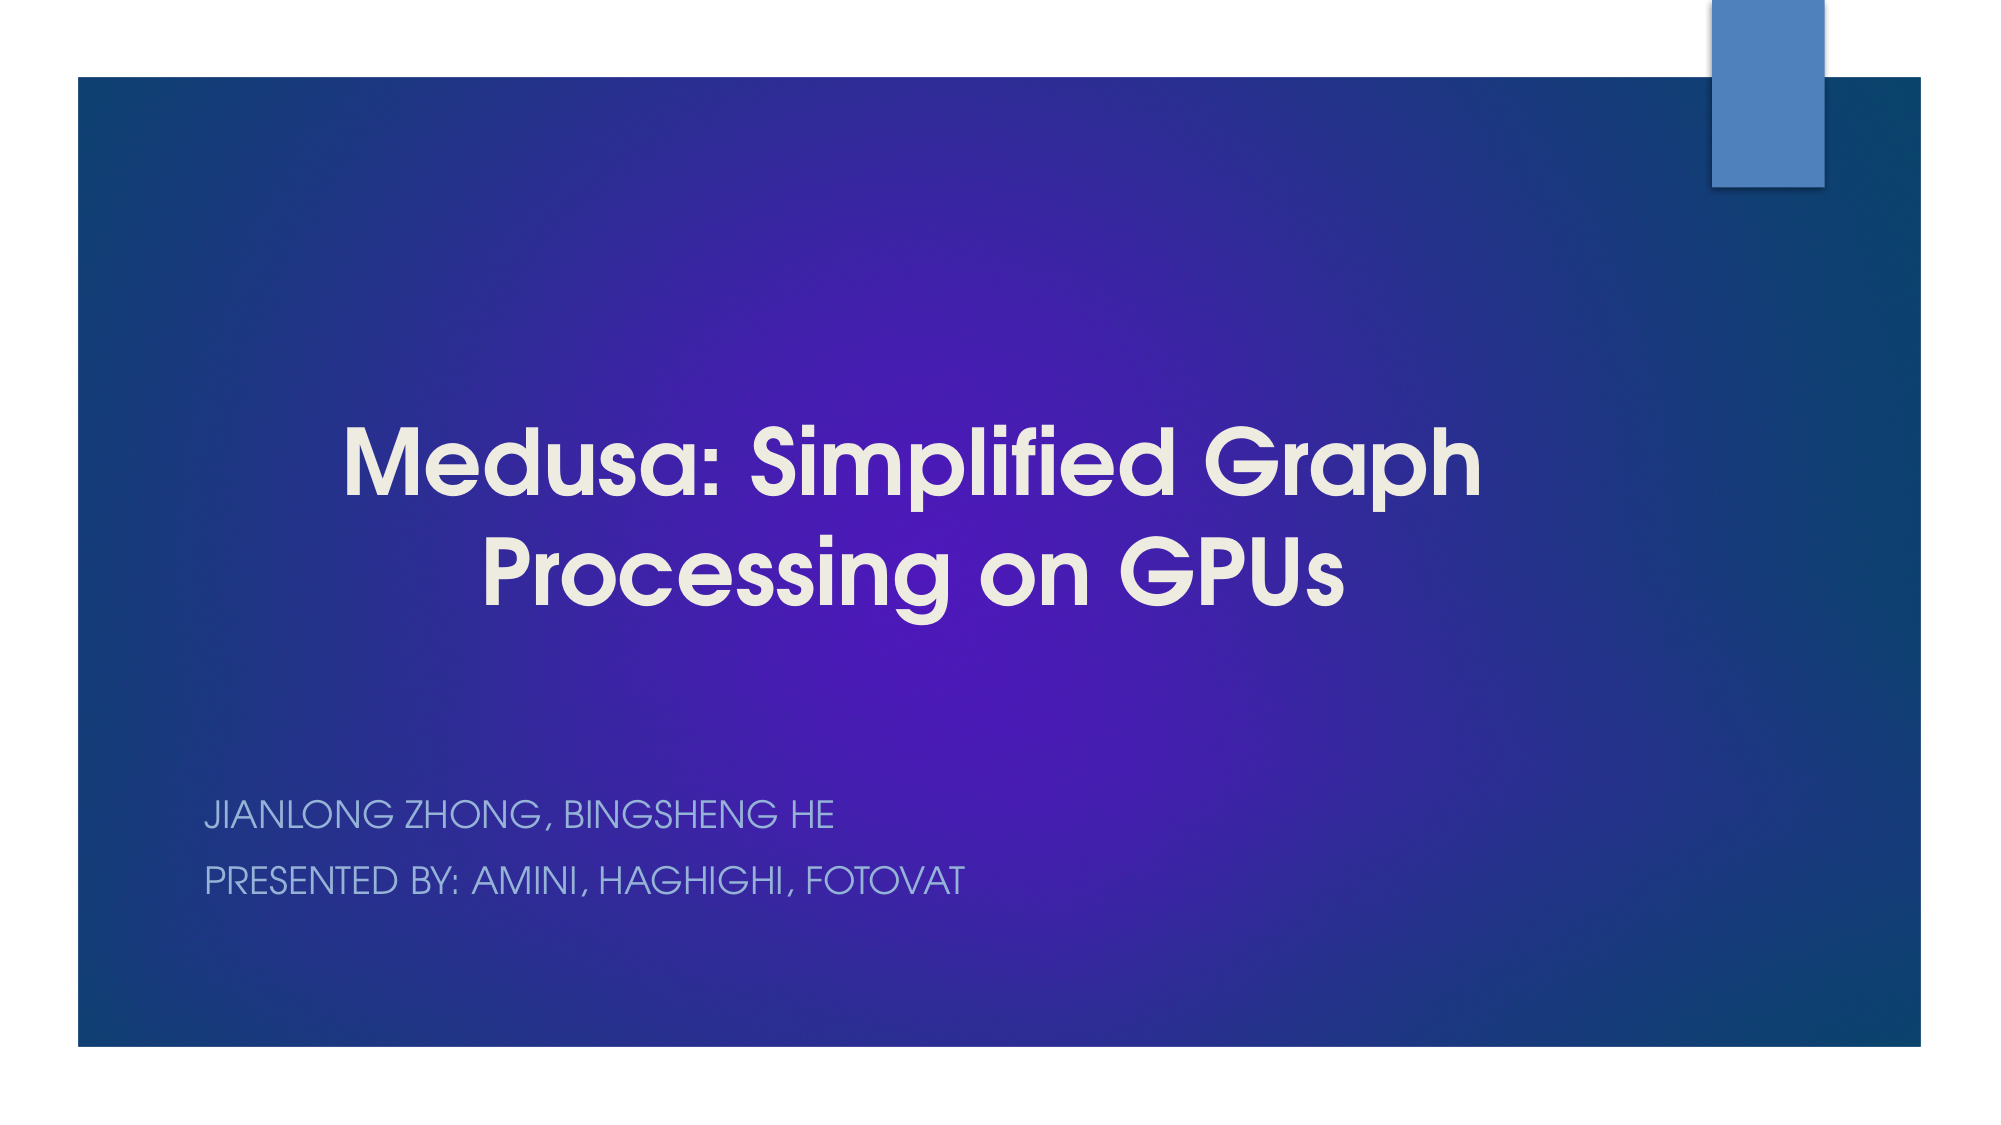

# Medusa: Simplified Graph Processing on GPUs
Jianlong zhong, Bingsheng he
Presented By: amini, haghighi, fotovat